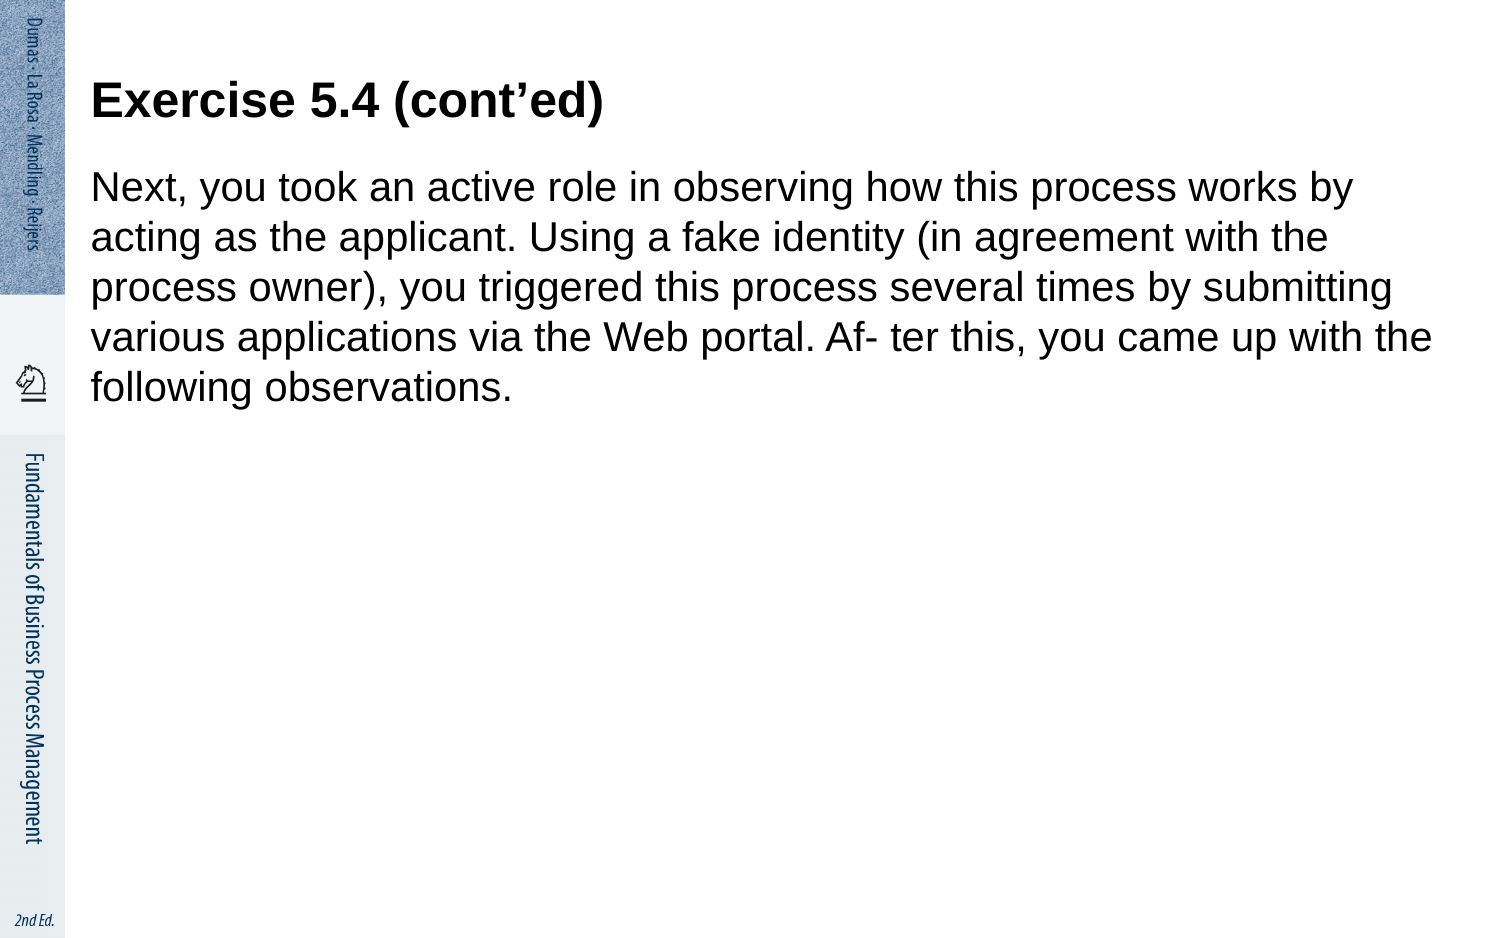

# Exercise 5.4 (cont’ed)

Next, you took an active role in observing how this process works by acting as the applicant. Using a fake identity (in agreement with the process owner), you triggered this process several times by submitting various applications via the Web portal. Af- ter this, you came up with the following observations.